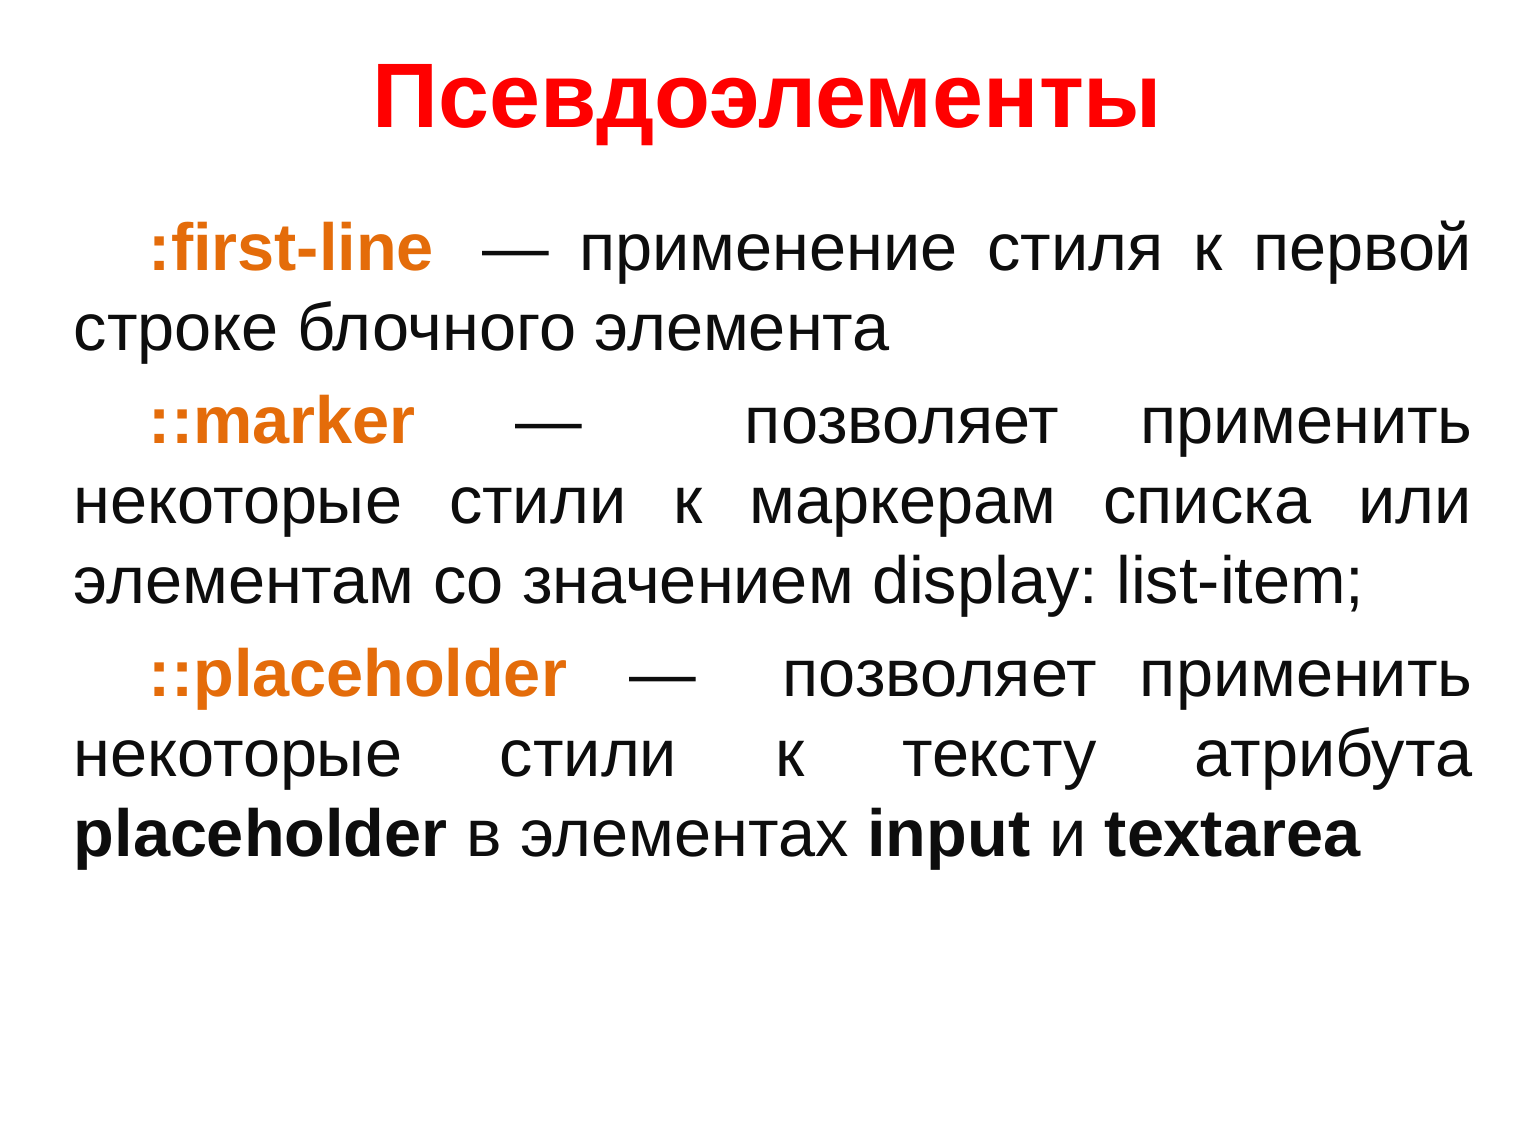

# Псевдоэлементы

:first-line  — применение стиля к первой строке блочного элемента
::marker  —  позволяет применить некоторые стили к маркерам списка или элементам со значением display: list-item;
::placeholder  —  позволяет применить некоторые стили к тексту атрибута placeholder в элементах input и textarea